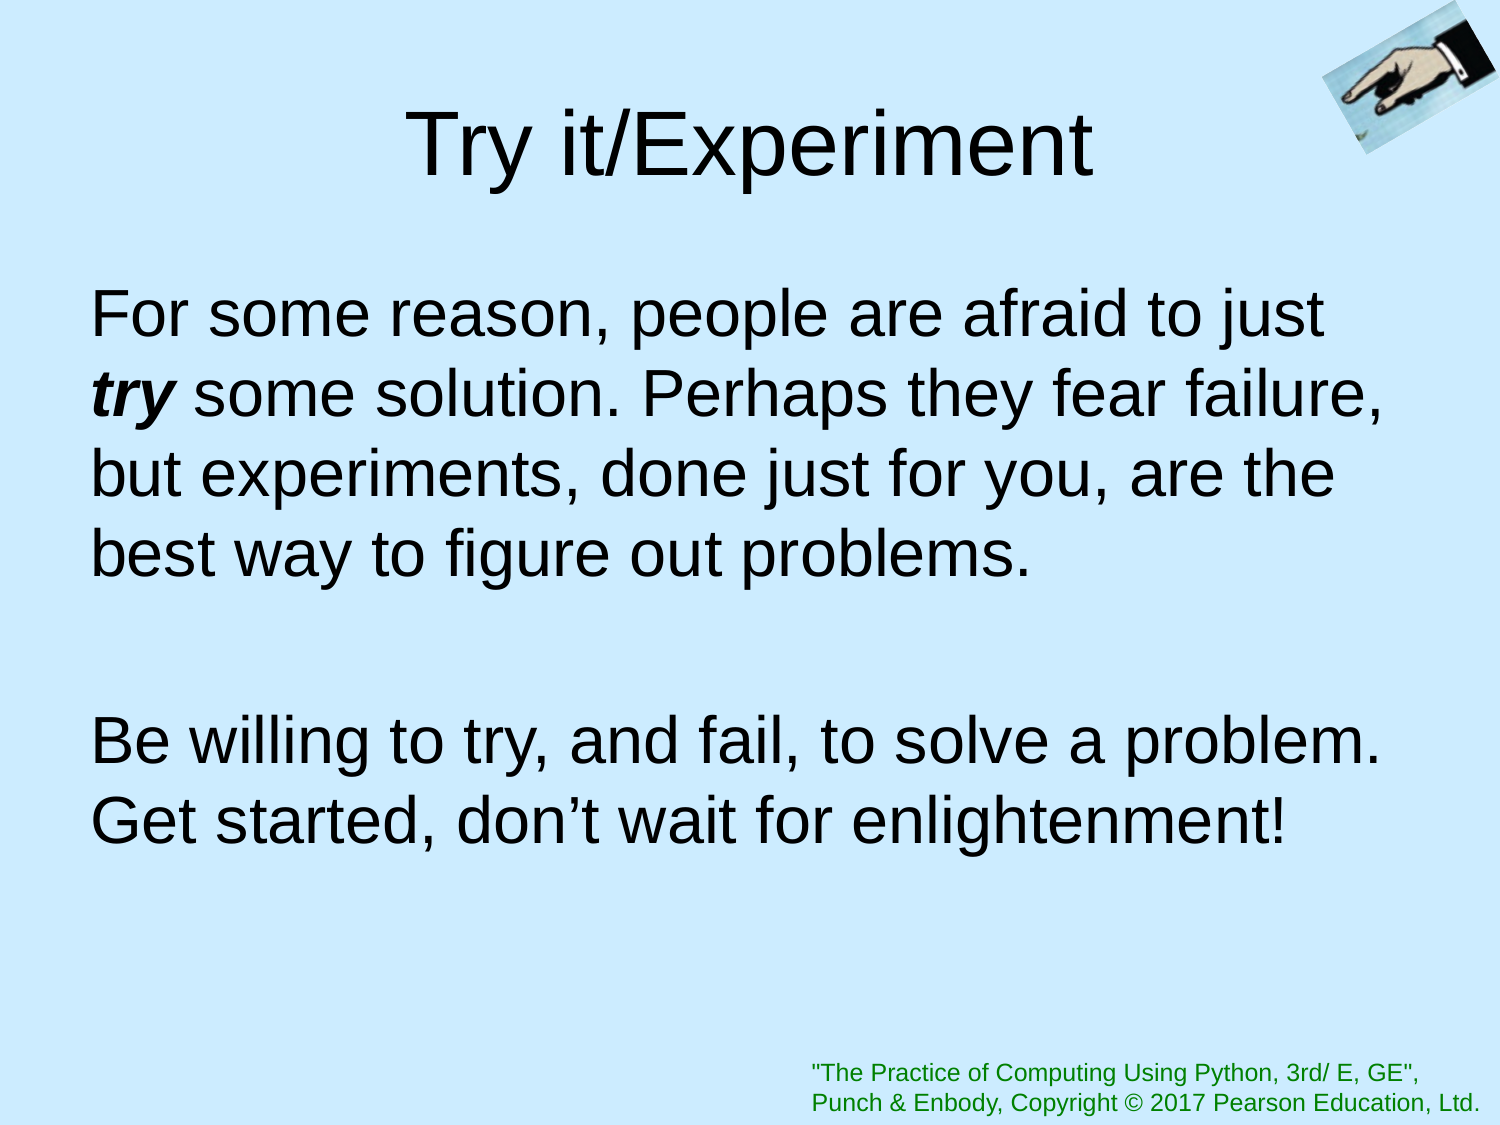

# Try it/Experiment
For some reason, people are afraid to just try some solution. Perhaps they fear failure, but experiments, done just for you, are the best way to figure out problems.

Be willing to try, and fail, to solve a problem. Get started, don’t wait for enlightenment!